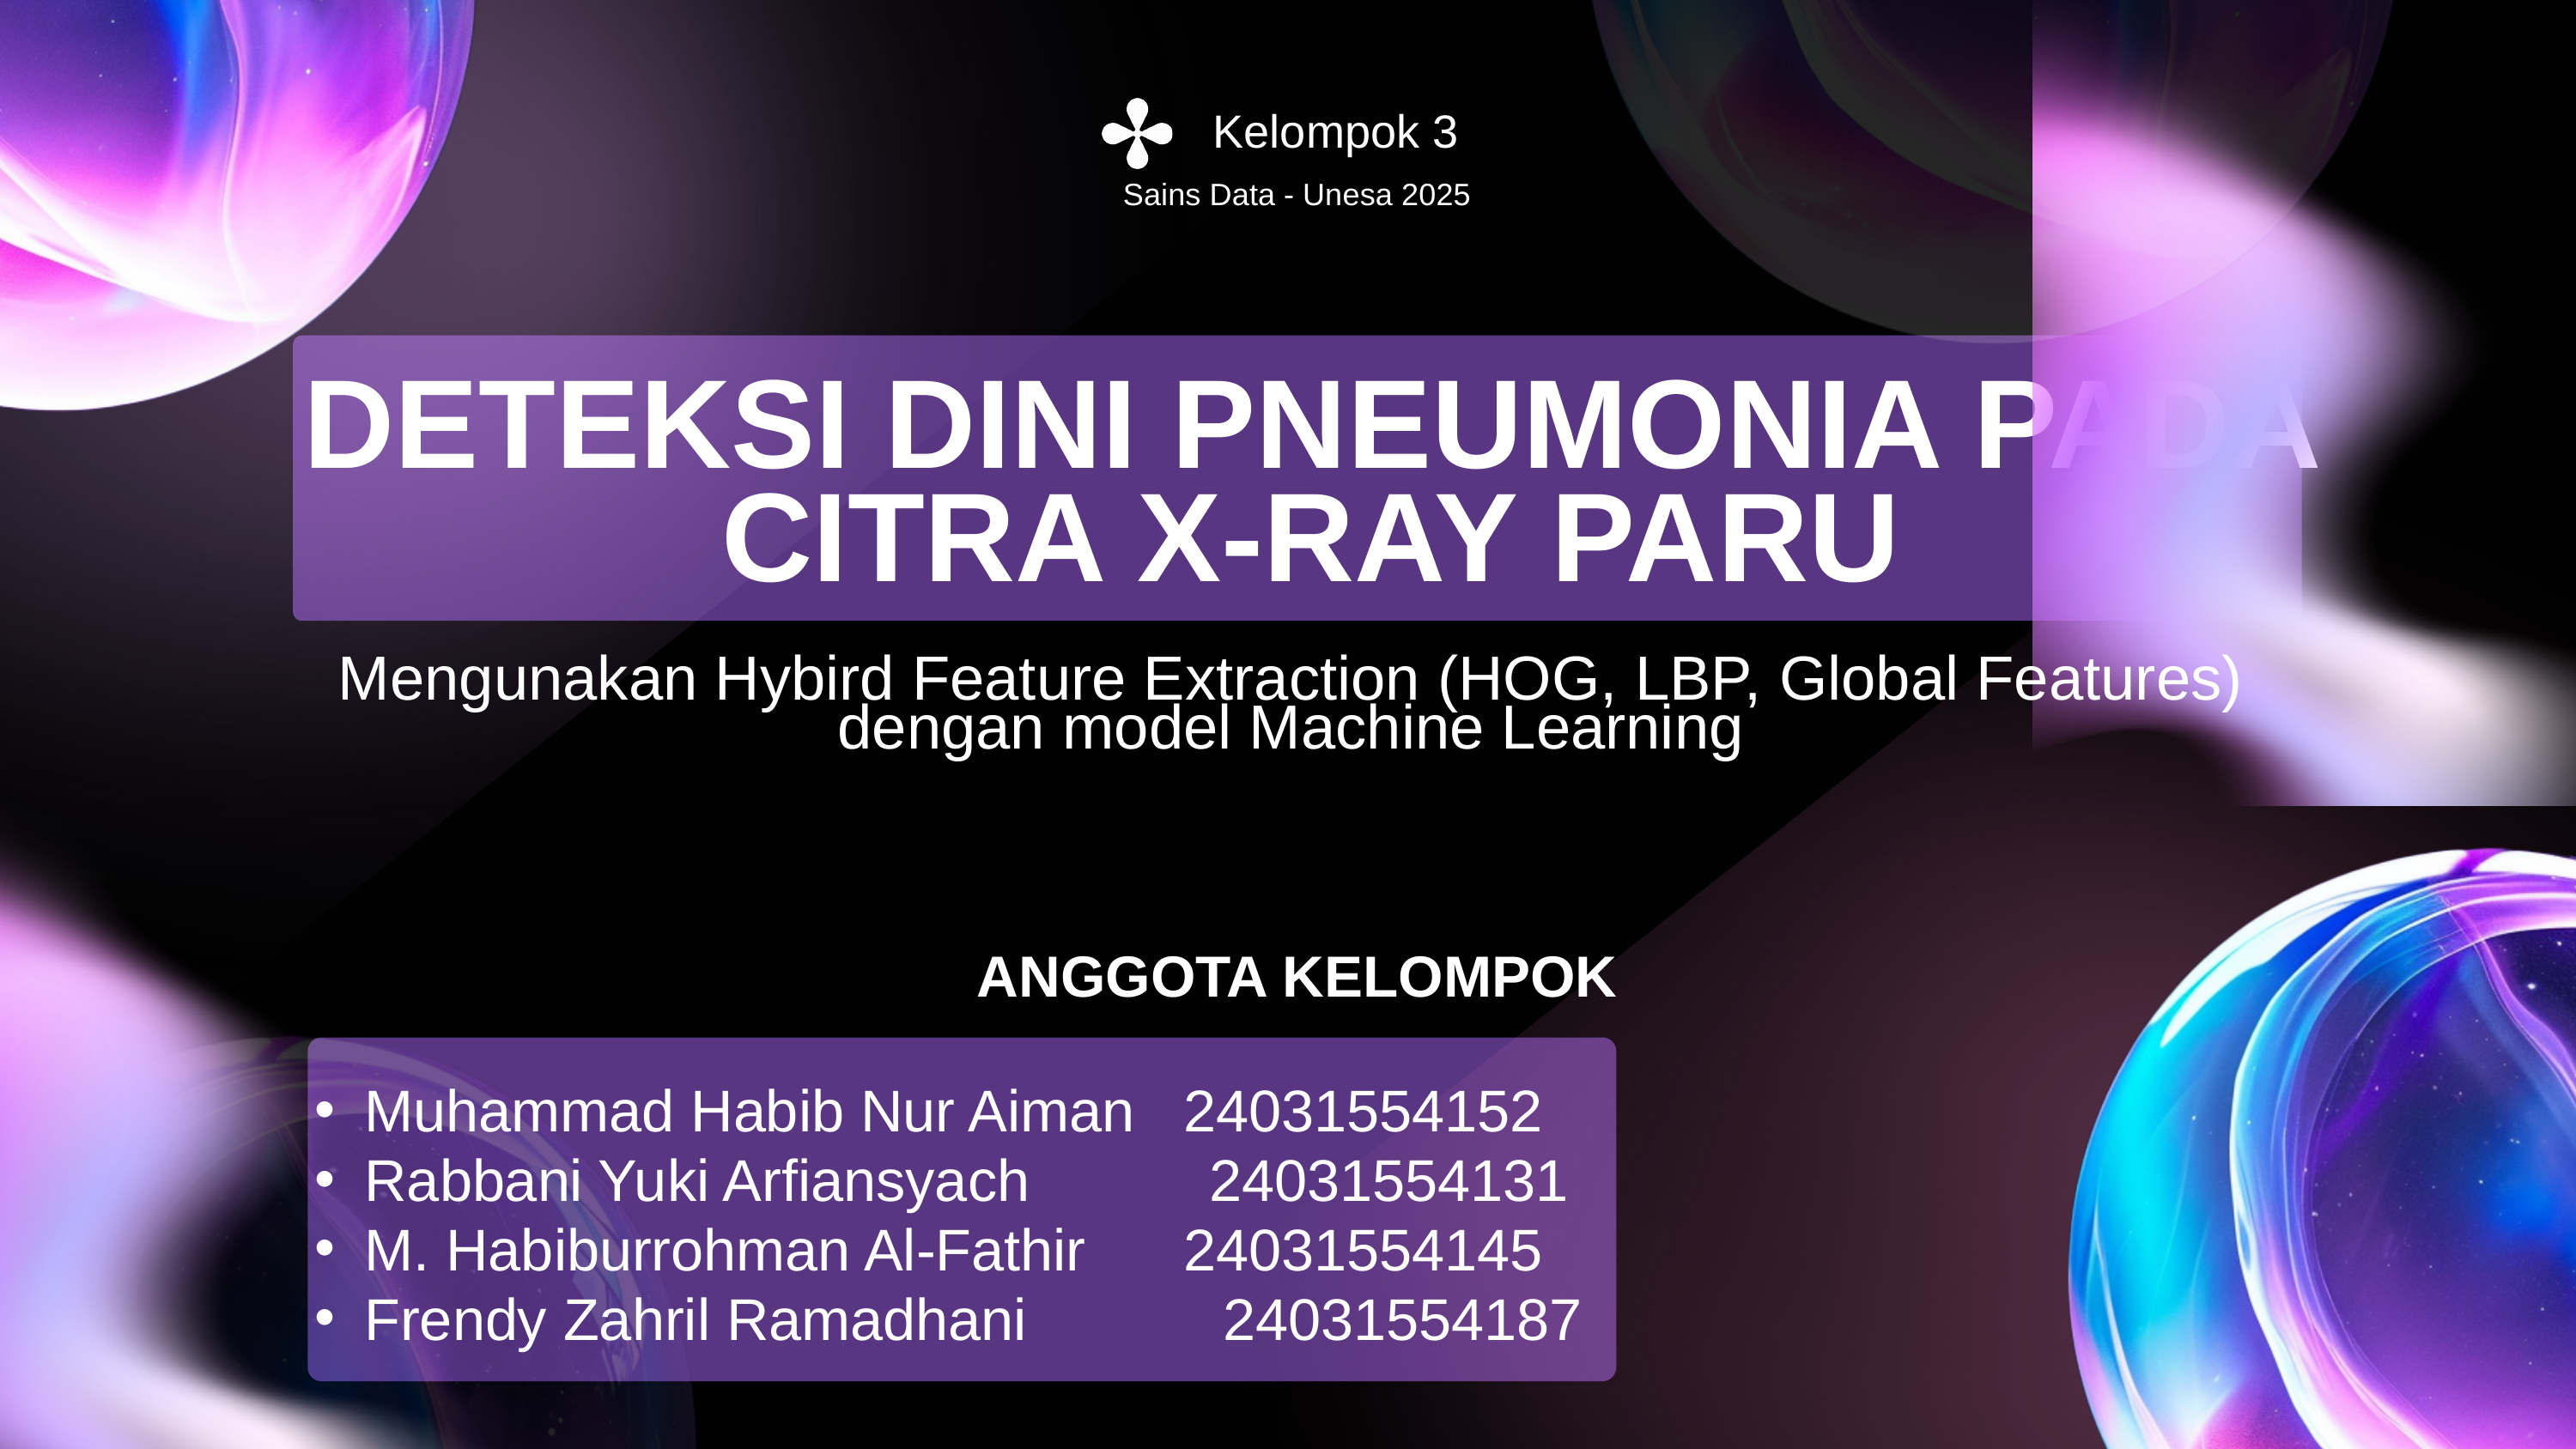

Kelompok 3
Sains Data - Unesa 2025

DETEKSI DINI PNEUMONIA PADA CITRA X-RAY PARU
Mengunakan Hybird Feature Extraction (HOG, LBP, Global Features) dengan model Machine Learning

ANGGOTA KELOMPOK

Muhammad Habib Nur Aiman   24031554152
Rabbani Yuki Arfiansyach           24031554131
M. Habiburrohman Al-Fathir      24031554145
Frendy Zahril Ramadhani            24031554187